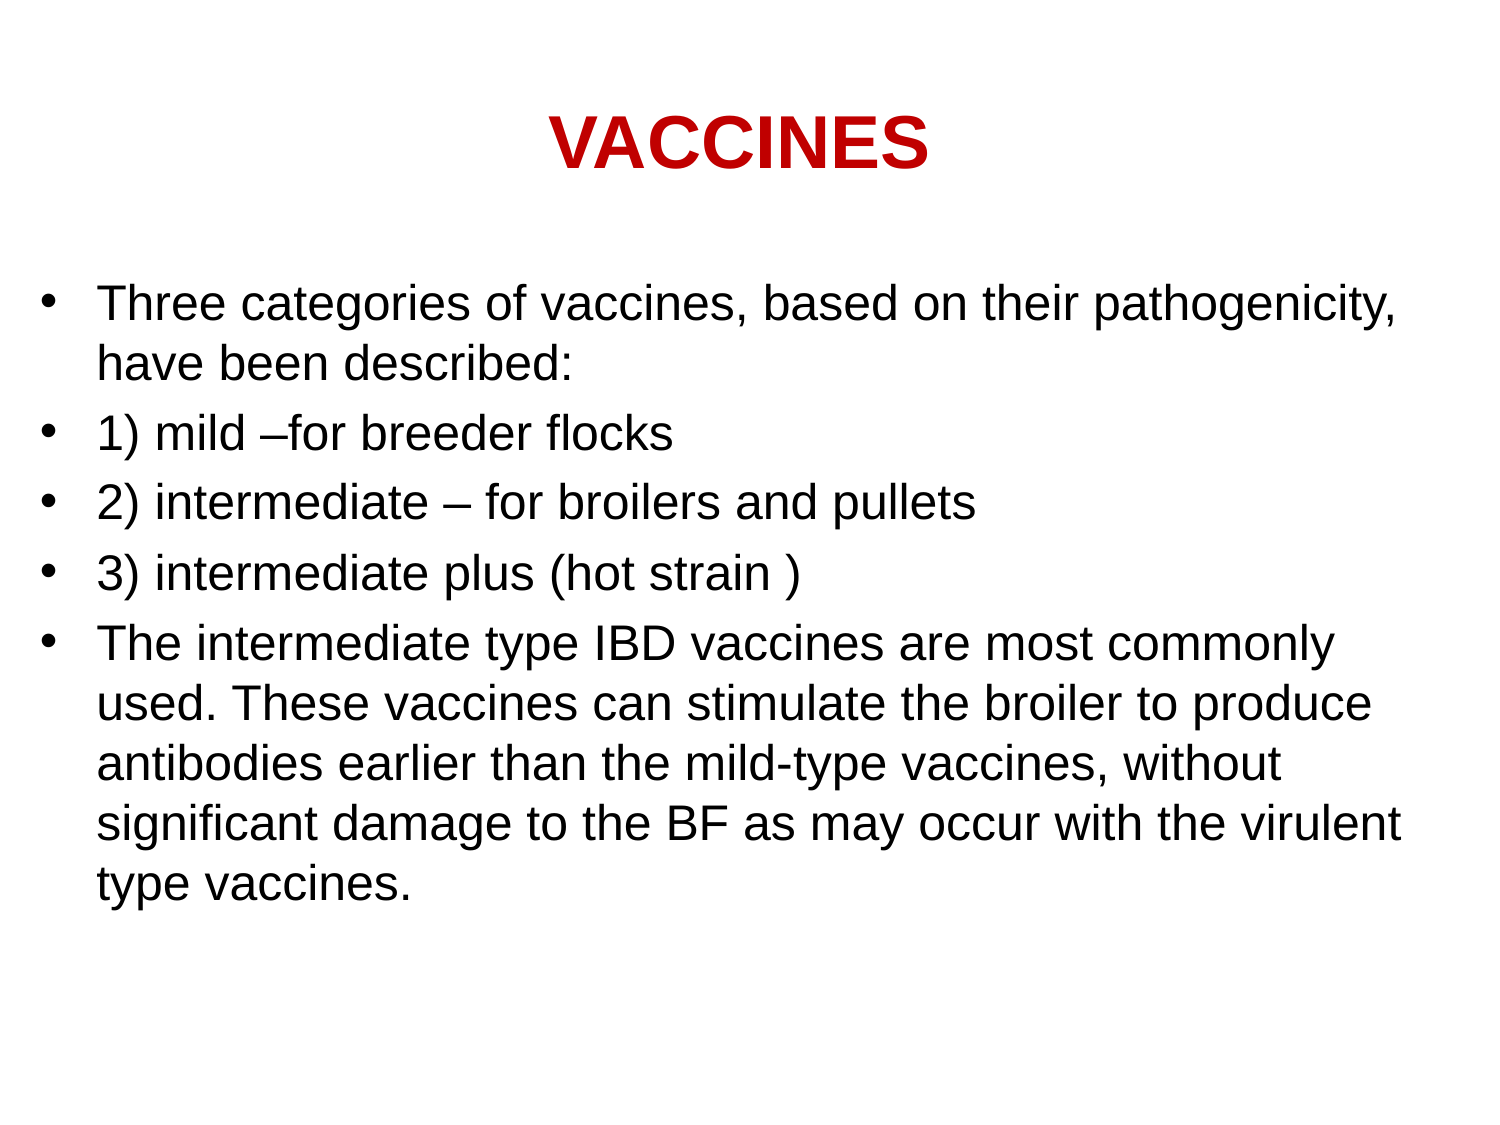

# VACCINES
Three categories of vaccines, based on their pathogenicity, have been described:
1) mild –for breeder flocks
2) intermediate – for broilers and pullets
3) intermediate plus (hot strain )
The intermediate type IBD vaccines are most commonly used. These vaccines can stimulate the broiler to produce antibodies earlier than the mild-type vaccines, without significant damage to the BF as may occur with the virulent type vaccines.